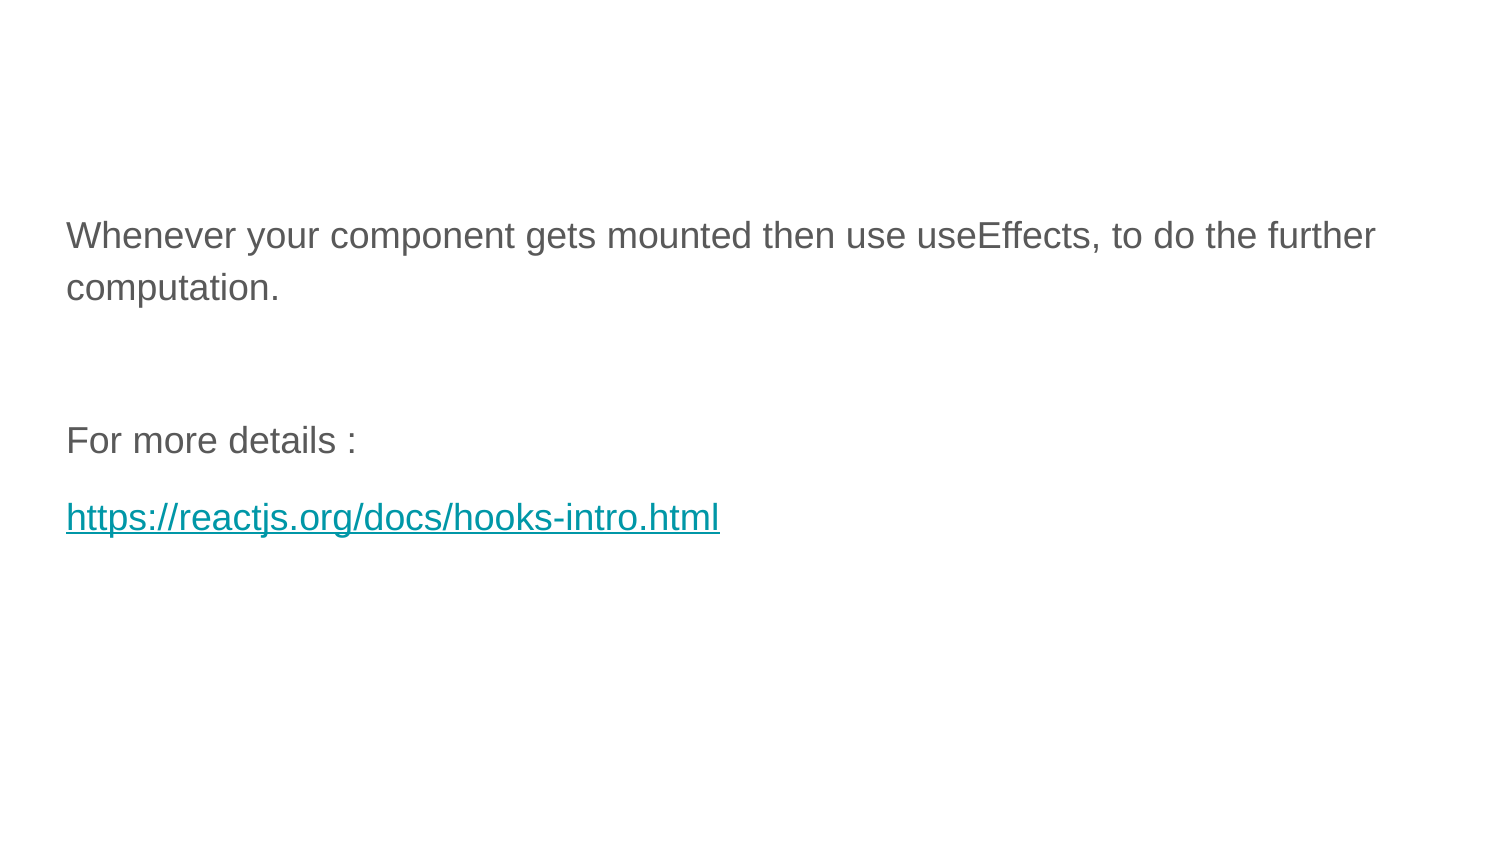

#
Whenever your component gets mounted then use useEffects, to do the further computation.

For more details :
https://reactjs.org/docs/hooks-intro.html